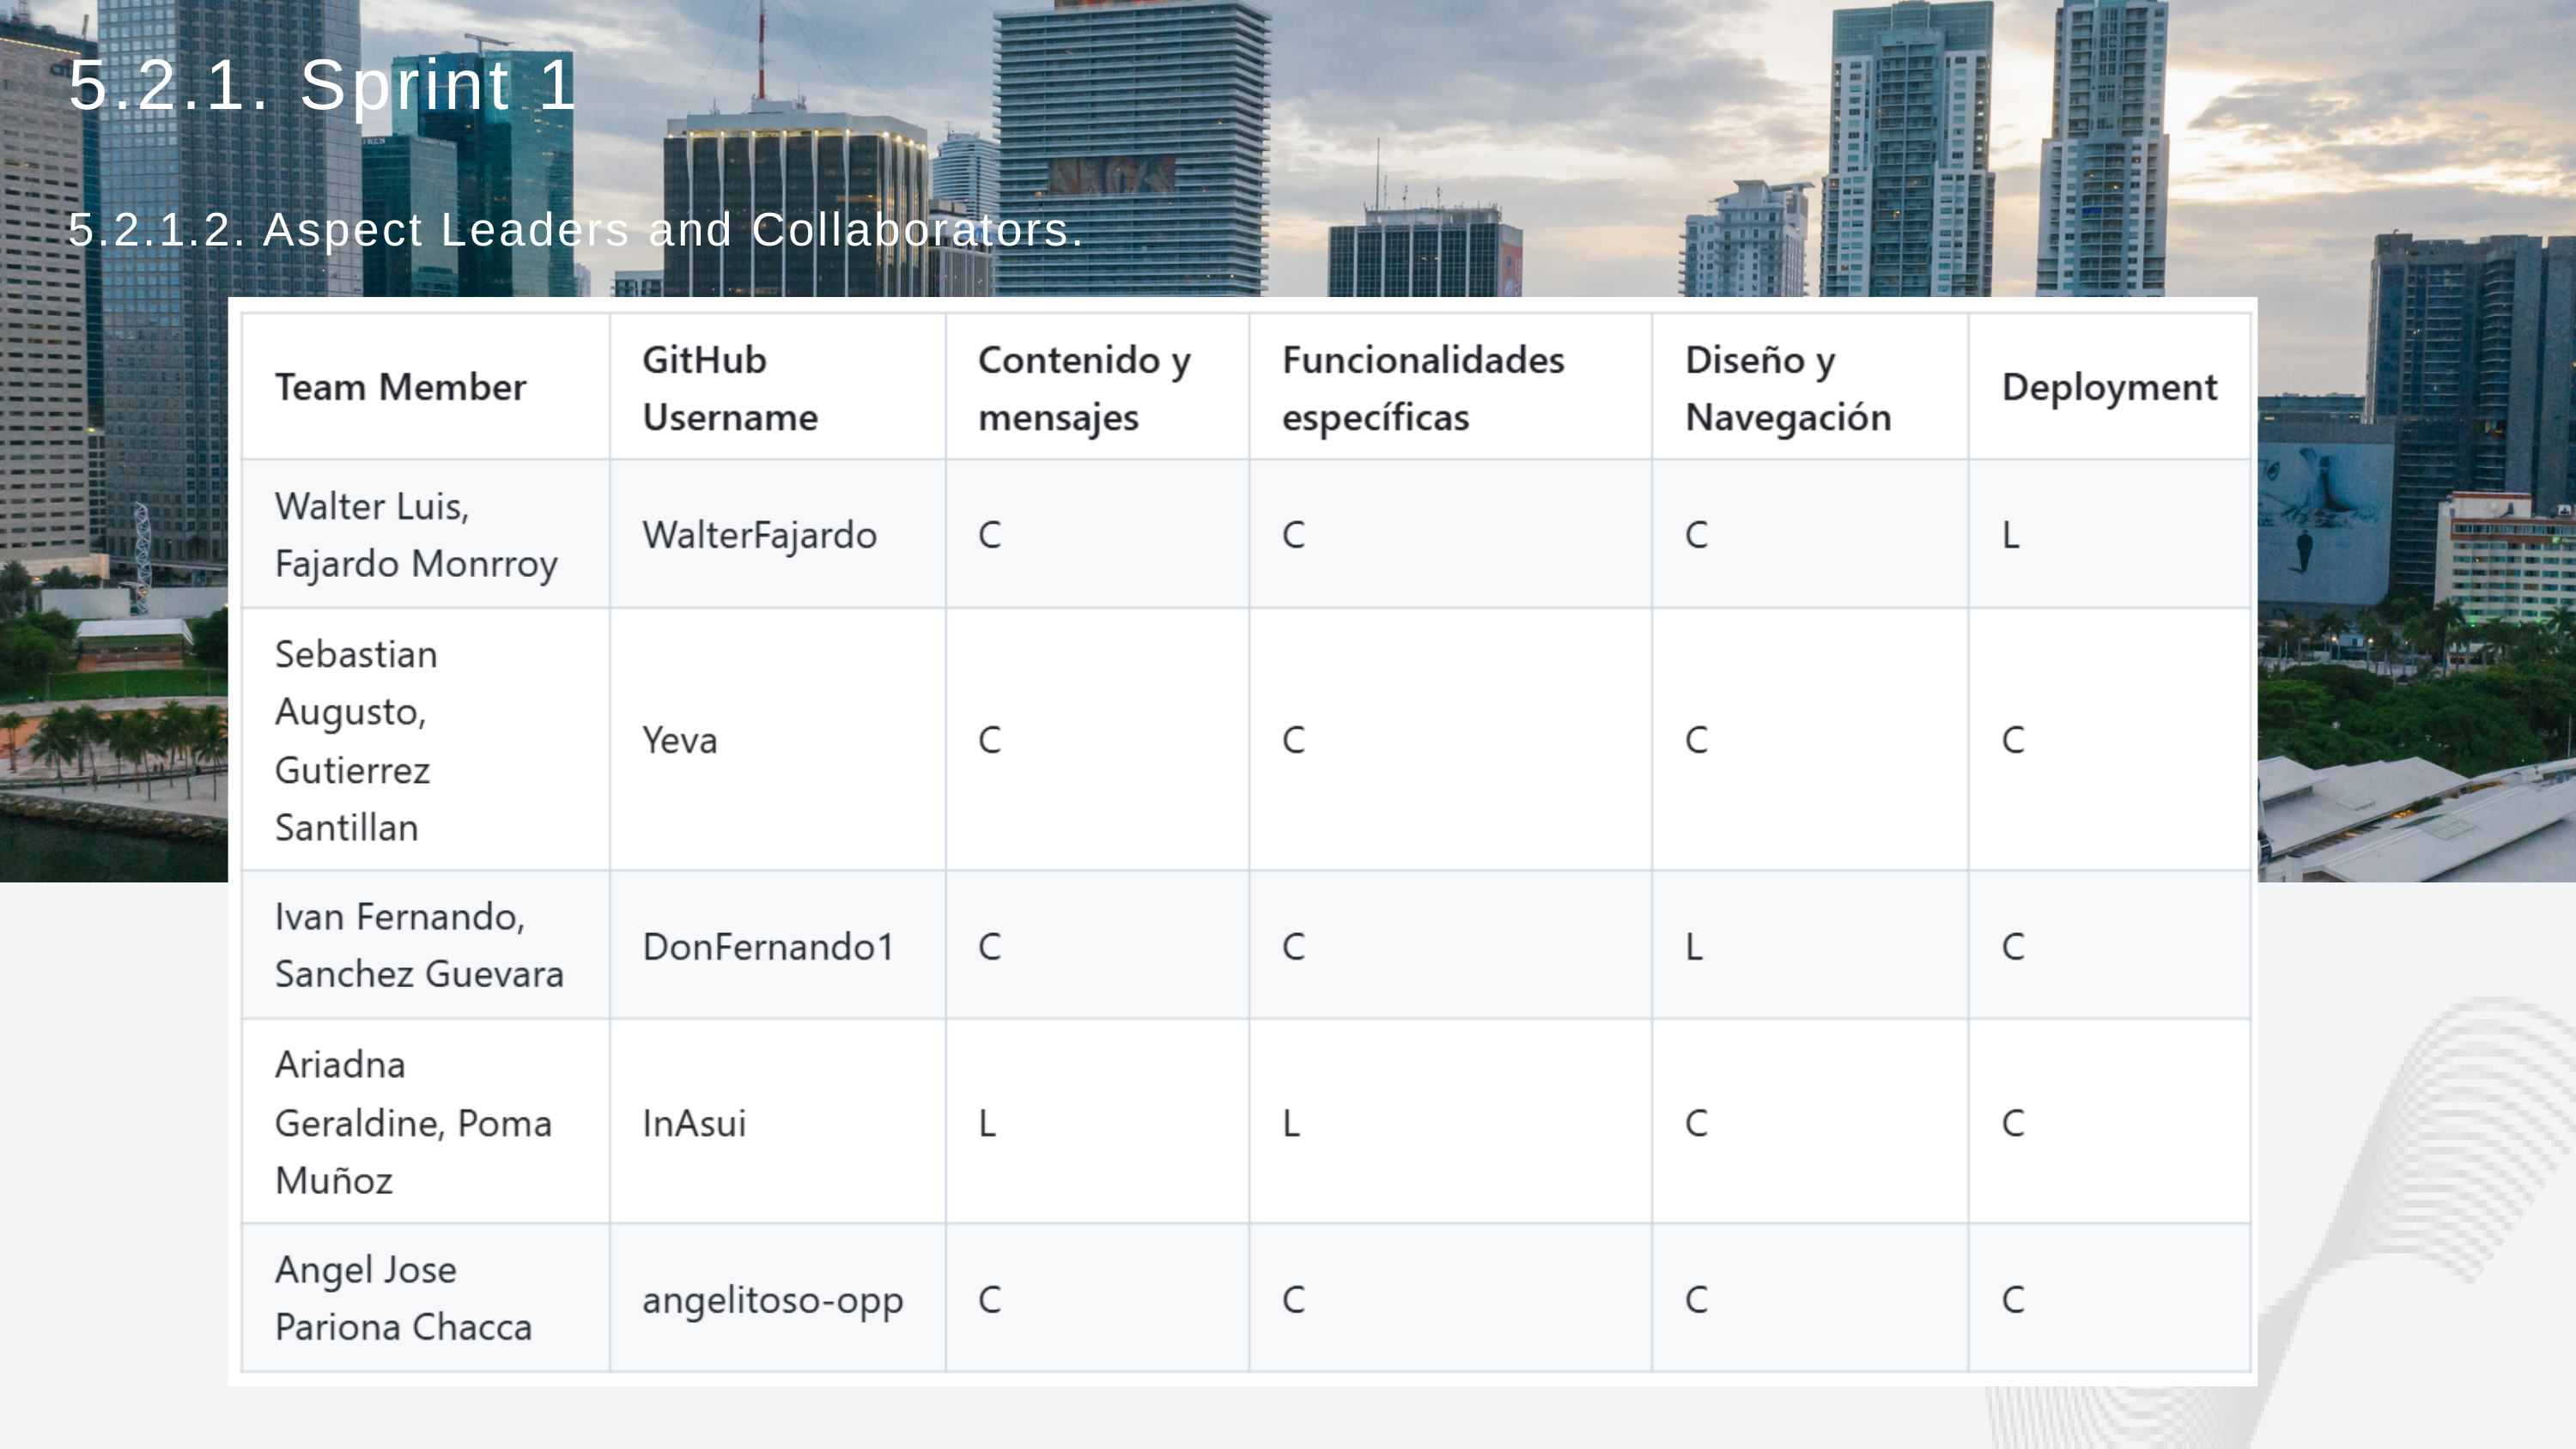

5.2.1. Sprint 1

5.2.1.2. Aspect Leaders and Collaborators.